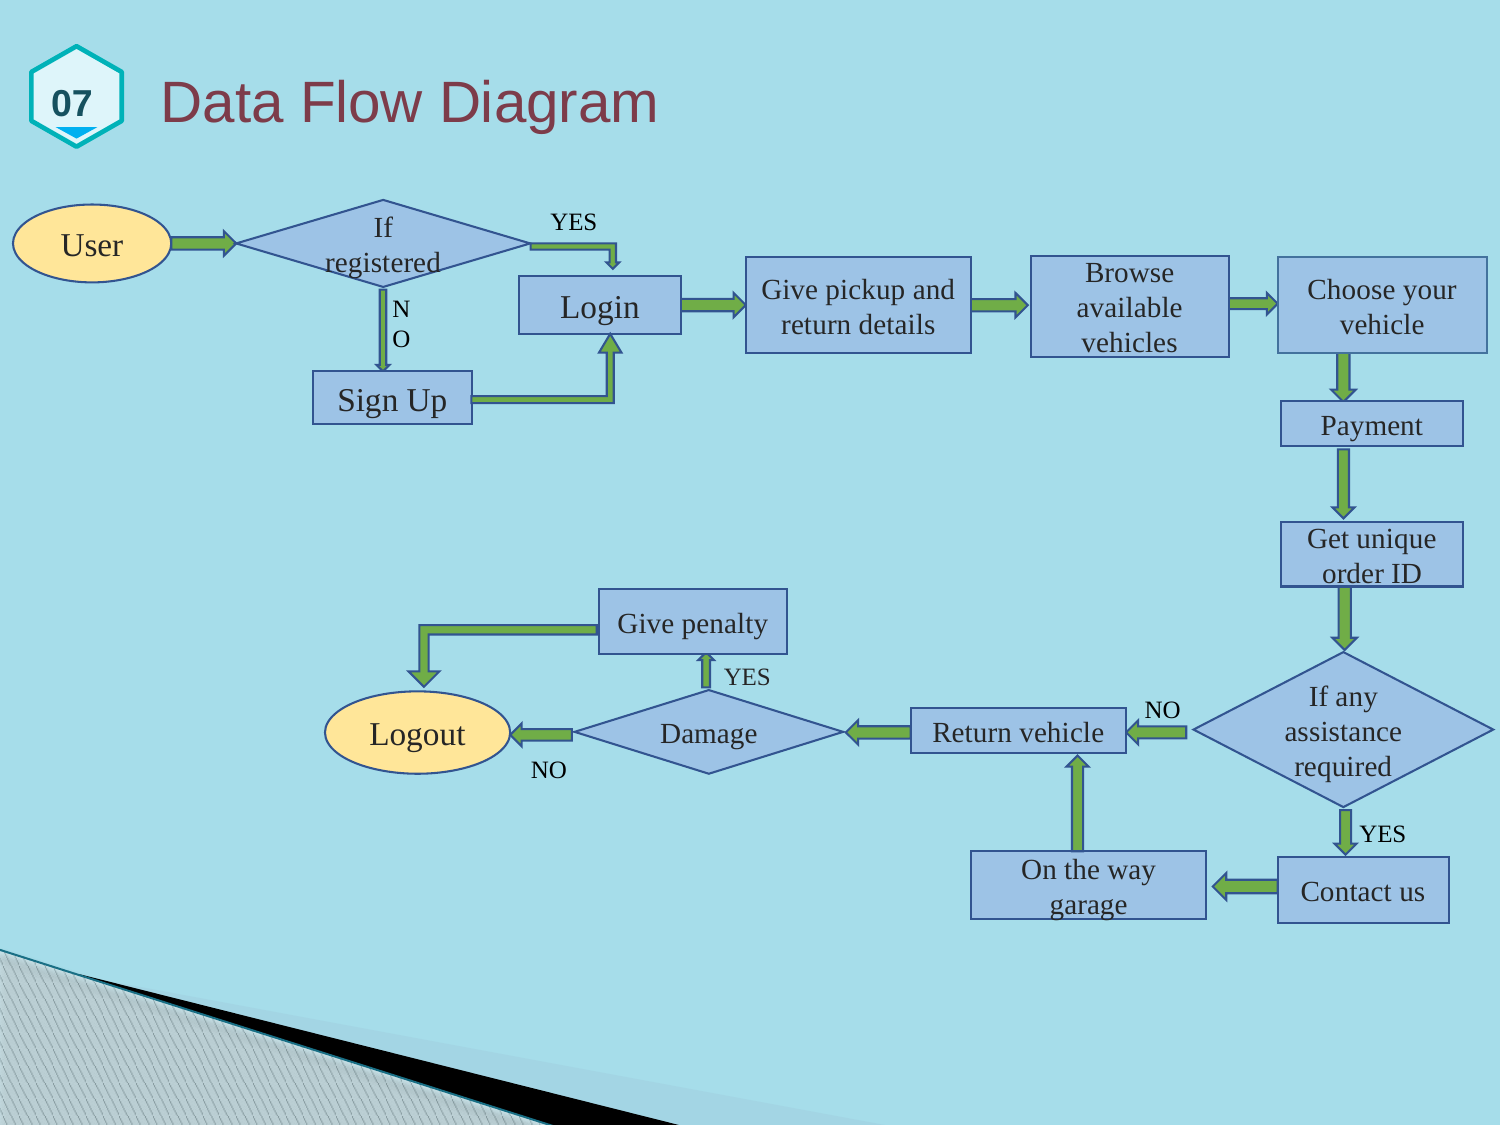

Data Flow Diagram
07
YES
If registered
User

Browse available vehicles
Choose your vehicle
Give pickup and return details
Login
NO

Sign Up
Payment

Get unique order ID
Give penalty

If any assistance required
YES

NO
Damage
Logout
Return vehicle

NO

YES

On the way garage
Contact us